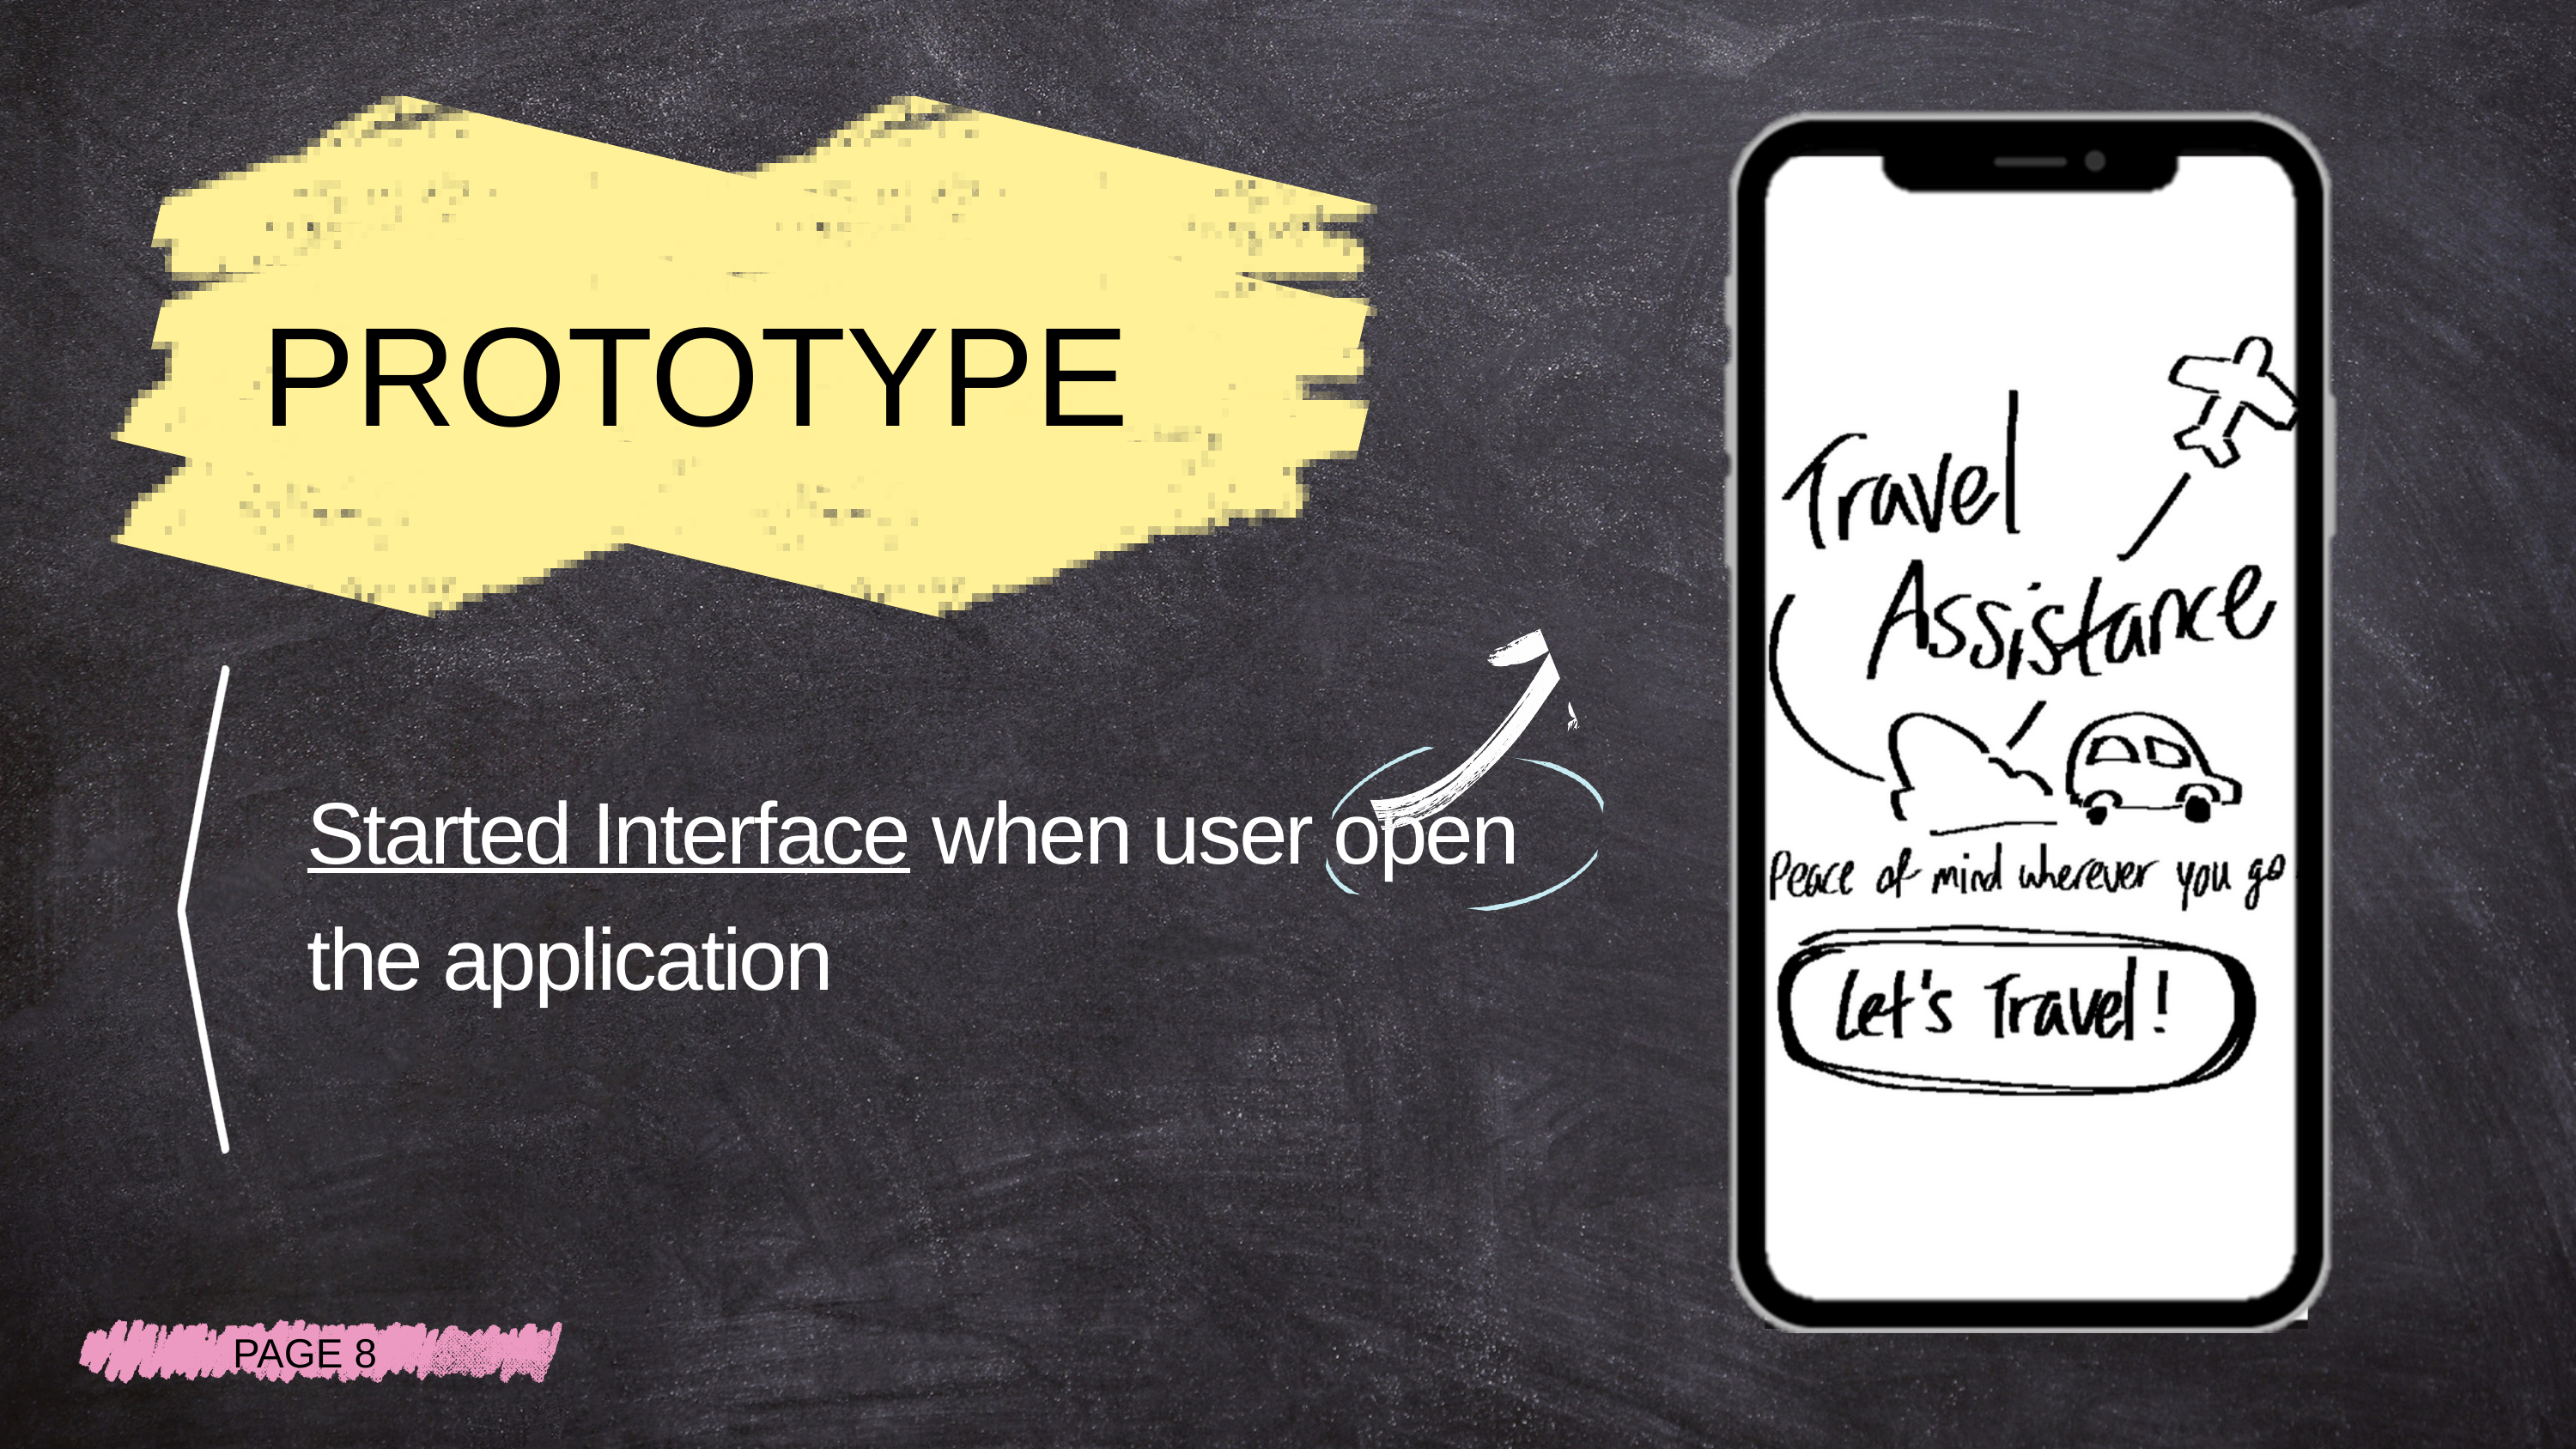

PROTOTYPE

Started Interface when user open the application

PAGE 8